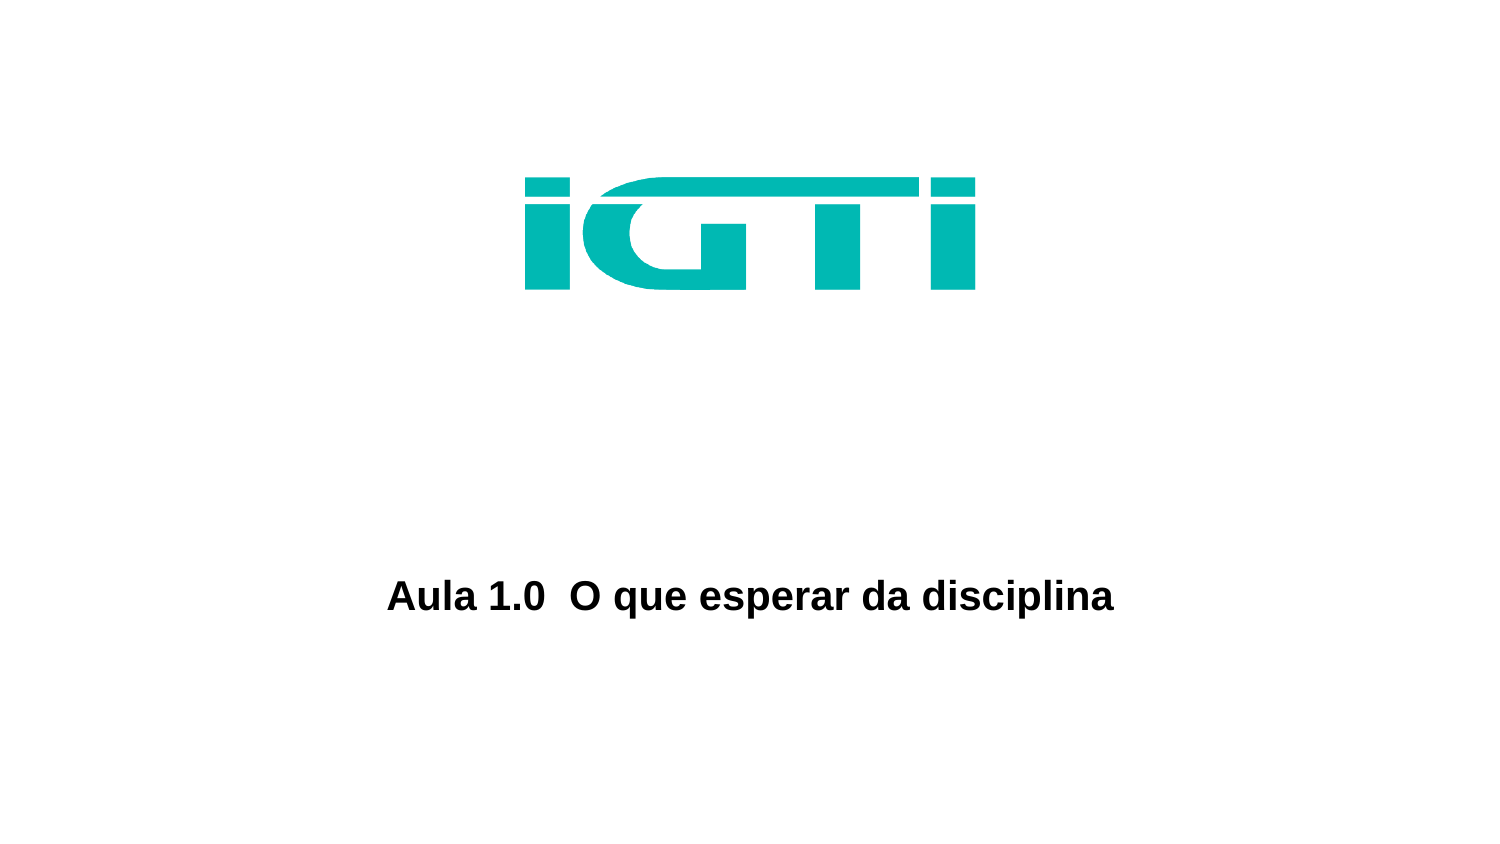

# Aula 1.0  O que esperar da disciplina